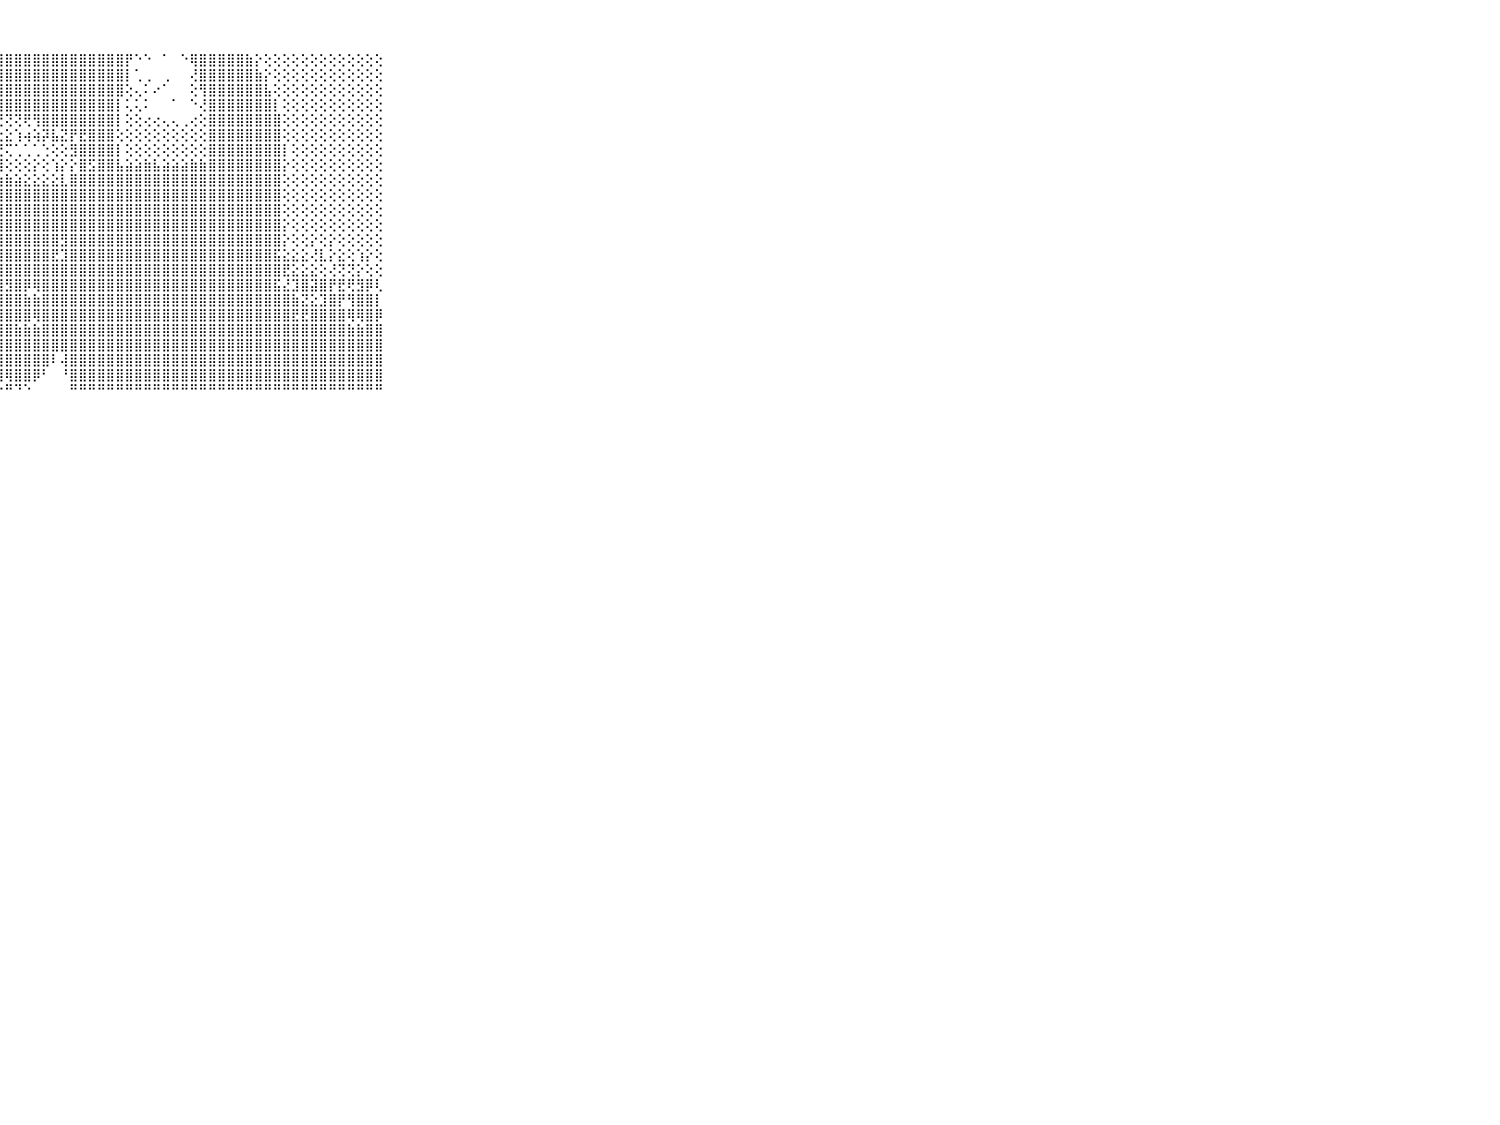

⠀⠀⠀⠀⠀⠀⠀⠀⠀⠀⠀⣿⣿⣿⣿⣿⣿⣿⣿⣿⣿⣿⣿⣿⣿⣿⣿⣿⣿⣿⣿⣿⣿⣿⣿⣿⣿⣿⣿⣿⣿⡟⠑⠑⠀⠁⠀⠑⢿⣿⣿⣿⣿⣿⣷⡕⢕⢕⢕⢕⢕⢕⢕⢕⢕⢕⢕⢕⢕⠀⠀⠀⠀⠀⠀⠀⠀⠀⠀⠀⠀
⠀⠀⠀⠀⠀⠀⠀⠀⠀⠀⠀⣿⣿⣿⣿⣿⣿⣿⣿⣿⣿⣿⣿⣿⣿⣿⣿⣿⣿⣿⣿⣿⣿⣿⣿⣿⣿⣿⣿⣿⣿⡇⢁⢀⠀⢀⠀⠀⢜⣿⣿⣿⣿⣿⣿⣷⡕⢕⢕⢕⢕⢕⢕⢕⢕⢕⢕⢕⢕⠀⠀⠀⠀⠀⠀⠀⠀⠀⠀⠀⠀
⠀⠀⠀⠀⠀⠀⠀⠀⠀⠀⠀⣿⣿⣿⣿⣿⣿⣿⣿⣿⣿⣿⣿⣿⣿⣿⣿⣿⣿⣿⣿⣿⣿⣿⣿⣿⣿⣿⣿⣿⣿⢕⢄⠅⠔⠁⠀⠀⢕⢻⣿⣿⣿⣿⣿⣿⣧⢕⢕⢕⢕⢕⢕⢕⢕⢕⢕⢕⢕⠀⠀⠀⠀⠀⠀⠀⠀⠀⠀⠀⠀
⠀⠀⠀⠀⠀⠀⠀⠀⠀⠀⠀⣿⣿⣿⣿⣿⣿⣿⣿⣿⣿⣿⣿⣿⣿⣿⣿⣿⣿⣿⣿⣿⣿⣿⣿⣿⣿⣿⣿⣿⡇⢅⢅⠅⠀⠀⠁⠀⠑⢜⣿⣿⣿⣿⣿⣿⣿⡇⢕⢕⢕⢕⢕⢕⢕⢕⢕⢕⢕⠀⠀⠀⠀⠀⠀⠀⠀⠀⠀⠀⠀
⠀⠀⠀⠀⠀⠀⠀⠀⠀⠀⠀⣿⣿⣿⣿⣿⣿⣿⣿⣿⣿⣿⣿⣿⢿⠿⠟⢟⢝⢝⢟⢻⣿⣿⣿⣿⣿⣿⣿⣿⡇⢕⢕⢔⢔⢄⢄⢀⢔⢕⣿⣿⣿⣿⣿⣿⣿⣿⢕⢕⢕⢕⢕⢕⢕⢕⢕⢕⢕⠀⠀⠀⠀⠀⠀⠀⠀⠀⠀⠀⠀
⠀⠀⠀⠀⠀⠀⠀⠀⠀⠀⠀⣿⣿⣿⣿⣿⣿⣿⣿⣿⣿⢿⢿⠕⢔⢁⢀⢕⣕⢱⢴⢵⡽⣧⣝⡟⣟⣿⣿⣿⢕⢕⢕⢕⢕⢕⢕⢕⢕⢕⣿⣿⣿⣿⣿⣿⣿⣿⢕⢕⢕⢕⢕⢕⢕⢕⢕⢕⢕⠀⠀⠀⠀⠀⠀⠀⠀⠀⠀⠀⠀
⠀⠀⠀⠀⠀⠀⠀⠀⠀⠀⠀⣿⣿⣿⣿⣿⣿⣿⣿⣿⢿⢕⢕⢔⣕⢕⠎⢝⢍⢁⢁⢁⢑⢕⢕⣻⣿⣿⣿⣿⡇⢕⢕⢕⢕⢕⢕⢕⢕⢕⣿⣿⣿⣿⣿⣿⣿⣿⡇⢕⢕⢕⢕⢕⢕⢕⢕⢕⢕⠀⠀⠀⠀⠀⠀⠀⠀⠀⠀⠀⠀
⠀⠀⠀⠀⠀⠀⠀⠀⠀⠀⠀⣿⣿⣿⣿⣿⣿⣿⣿⡇⢱⡵⢕⢜⢏⢇⢹⢹⢕⢕⢕⡕⢕⢱⡕⡕⣿⣫⣿⣿⣧⣵⣵⣷⣧⣵⣵⣵⣷⣷⣿⣿⣿⣿⣿⣿⣿⣿⡕⢕⢕⢕⢕⢕⢕⢕⢕⢕⢕⠀⠀⠀⠀⠀⠀⠀⠀⠀⠀⠀⠀
⠀⠀⠀⠀⠀⠀⠀⠀⠀⠀⠀⣿⣿⣿⣿⣿⣿⣿⣿⡇⢕⢟⣻⣷⣷⣷⣷⣷⣷⣵⣕⣕⣕⣕⣇⣿⣿⣿⣿⣿⣿⣿⣿⣿⣿⣿⣿⣿⣿⣿⣿⣿⣿⣿⣿⣿⣿⣿⢕⢕⢕⢕⢕⢕⢕⢕⢕⢕⢕⠀⠀⠀⠀⠀⠀⠀⠀⠀⠀⠀⠀
⠀⠀⠀⠀⠀⠀⠀⠀⠀⠀⠀⣿⣿⣿⣿⣿⣿⣿⡿⢕⢕⣱⣿⣿⣿⣿⣿⣿⣿⣿⣿⣿⣿⣿⣿⣿⣿⣿⣿⣿⣿⣿⣿⣿⣿⣿⣿⣿⣿⣿⣿⣿⣿⣿⣿⣿⣿⣿⢕⢕⢕⢕⢕⢕⢕⢕⢕⢕⢕⠀⠀⠀⠀⠀⠀⠀⠀⠀⠀⠀⠀
⠀⠀⠀⠀⠀⠀⠀⠀⠀⠀⠀⣿⣿⣿⣿⣿⣿⣿⡏⢕⢕⣾⣿⣿⣿⣿⣿⣿⣿⣿⣿⣿⣿⣿⣿⣿⣿⣿⣿⣿⣿⣿⣿⣿⣿⣿⣿⣿⣿⣿⣿⣿⣿⣿⣿⣿⣿⣿⢕⢕⢕⢕⢕⢕⢕⢕⢕⢕⢕⠀⠀⠀⠀⠀⠀⠀⠀⠀⠀⠀⠀
⠀⠀⠀⠀⠀⠀⠀⠀⠀⠀⠀⣿⣿⣿⣿⣿⣿⣿⡇⢕⢕⣿⣿⣿⣿⣿⣿⣿⣿⣿⣿⣿⣿⣿⣿⣿⣿⣿⣿⣿⣿⣿⣿⣿⣿⣿⣿⣿⣿⣿⣿⣿⣿⣿⣿⣿⣿⣿⡕⢕⢕⢕⢕⢕⢕⢕⢕⢕⢕⠀⠀⠀⠀⠀⠀⠀⠀⠀⠀⠀⠀
⠀⠀⠀⠀⠀⠀⠀⠀⠀⠀⠀⣿⣿⣿⣿⣿⣿⣿⣷⢕⢸⣿⣿⣿⣿⡿⢿⣿⣿⣿⣿⣿⣿⣿⣻⣿⣿⣿⣿⣿⣿⣿⣿⣿⣿⣿⣿⣿⣿⣿⣿⣿⣿⣿⣿⣿⣿⣿⡕⢕⢕⡕⢕⡕⢕⢕⢕⢕⢕⠀⠀⠀⠀⠀⠀⠀⠀⠀⠀⠀⠀
⠀⠀⠀⠀⠀⠀⠀⠀⠀⠀⠀⣿⣿⣿⣿⣿⣿⣿⣿⣧⣼⣿⣿⣿⣿⣷⣾⣿⣿⣿⣿⣿⣿⣟⣹⣿⣿⣿⣿⣿⣿⣿⣿⣿⣿⣿⣿⣿⣿⣿⣿⣿⣿⣿⣿⣿⣿⣯⣕⣕⣕⢜⣇⡕⣕⢕⢱⡕⢕⠀⠀⠀⠀⠀⠀⠀⠀⠀⠀⠀⠀
⠀⠀⠀⠀⠀⠀⠀⠀⠀⠀⠀⣿⣿⣿⣿⣿⣿⣿⣿⣿⣿⣿⣿⣿⣿⣿⣿⣿⣿⣿⣿⣿⣿⣿⣿⣿⣿⣿⣿⣿⣿⣿⣿⣿⣿⣿⣿⣿⣿⣿⣿⣿⣿⣿⣿⣿⣿⣿⣟⣕⣕⣕⢕⢜⢝⢝⡕⢕⢕⠀⠀⠀⠀⠀⠀⠀⠀⠀⠀⠀⠀
⠀⠀⠀⠀⠀⠀⠀⠀⠀⠀⠀⣿⣿⣿⣿⣿⣿⣿⣿⣿⣿⣿⣿⣿⣿⣿⣿⣿⣻⣿⡿⢿⣿⣿⣿⣿⣿⣿⣿⣿⣿⣿⣿⣿⣿⣿⣿⣿⣿⣿⣿⣿⣿⣿⣿⣿⣿⣯⣜⣹⣿⣽⣿⡟⣟⢟⣻⡿⢇⠀⠀⠀⠀⠀⠀⠀⠀⠀⠀⠀⠀
⠀⠀⠀⠀⠀⠀⠀⠀⠀⠀⠀⣿⣿⣿⣿⣿⣿⣿⣿⣿⣿⣿⣿⣿⣿⣿⣿⣿⣿⣿⣷⣷⣿⣿⣿⣿⣿⣿⣿⣿⣿⣿⣿⣿⣿⣿⣿⣿⣿⣿⣿⣿⣿⣿⣿⣿⣿⣿⣿⣷⣝⣕⣹⣿⡟⢻⣿⣿⡇⠀⠀⠀⠀⠀⠀⠀⠀⠀⠀⠀⠀
⠀⠀⠀⠀⠀⠀⠀⠀⠀⠀⠀⣿⣿⣿⣿⣿⣿⣿⣿⣿⣿⣿⣿⣿⣿⣟⢻⣿⣿⣿⣿⢿⣿⣿⣿⣿⣿⣿⣿⣿⣿⣿⣿⣿⣿⣿⣿⣿⣿⣿⣿⣿⣿⣿⣿⣿⣿⣿⣿⣟⣟⣿⣿⣿⣿⢿⢿⣿⡿⠀⠀⠀⠀⠀⠀⠀⠀⠀⠀⠀⠀
⠀⠀⠀⠀⠀⠀⠀⠀⠀⠀⠀⣿⣿⣿⣿⣿⣿⣿⣿⡿⢻⣿⣿⣿⣿⣿⣿⣿⣿⣷⣷⣷⣿⣿⣿⣿⣿⣿⣿⣿⣿⣿⣿⣿⣿⣿⣿⣿⣿⣿⣿⣿⣿⣿⣿⣿⣿⣿⣿⣿⣿⣿⣿⣿⣿⣷⣷⣿⣿⠀⠀⠀⠀⠀⠀⠀⠀⠀⠀⠀⠀
⠀⠀⠀⠀⠀⠀⠀⠀⠀⠀⠀⣿⣿⣿⣿⣿⣿⣿⠏⢕⢸⣿⣿⣿⣿⣿⣿⣿⣿⣿⣿⣿⣿⣿⣿⣿⣿⣿⣿⣿⣿⣿⣿⣿⣿⣿⣿⣿⣿⣿⣿⣿⣿⣿⣿⣿⣿⣿⣿⣿⣿⣿⣿⣿⣿⣿⣿⣿⣿⠀⠀⠀⠀⠀⠀⠀⠀⠀⠀⠀⠀
⠀⠀⠀⠀⠀⠀⠀⠀⠀⠀⠀⣿⣿⣿⣿⣿⣿⡟⢁⢕⢸⣿⣿⣿⣿⣿⣿⣿⣿⣿⣿⣿⣿⠇⢼⣿⣿⣿⣿⣿⣿⣿⣿⣿⣿⣿⣿⣿⣿⣿⣿⣿⣿⣿⣿⣿⣿⣿⣿⣿⣿⣿⣿⣿⣿⣿⣿⣿⣿⠀⠀⠀⠀⠀⠀⠀⠀⠀⠀⠀⠀
⠀⠀⠀⠀⠀⠀⠀⠀⠀⠀⠀⣿⣿⣿⣿⣿⣿⡧⢅⢕⢕⢹⣿⣿⣿⣿⡟⢿⢿⣿⣿⡿⠃⠀⠘⣿⣿⣿⣿⣿⣿⣿⣿⣿⣿⣿⣿⣿⣿⣿⣿⣿⣿⣿⣿⣿⣿⣿⣿⣿⣿⣿⣿⣿⣿⣿⣿⣿⣿⠀⠀⠀⠀⠀⠀⠀⠀⠀⠀⠀⠀
⠀⠀⠀⠀⠀⠀⠀⠀⠀⠀⠀⠛⠛⠛⠛⠛⠛⠃⠑⠑⠑⠑⠑⠙⠛⠛⠛⠑⠛⠙⠑⠀⠀⠀⠀⠛⠛⠛⠛⠛⠛⠛⠛⠛⠛⠛⠛⠛⠛⠛⠛⠛⠛⠛⠛⠛⠛⠛⠛⠛⠛⠛⠛⠛⠛⠛⠛⠛⠛⠀⠀⠀⠀⠀⠀⠀⠀⠀⠀⠀⠀